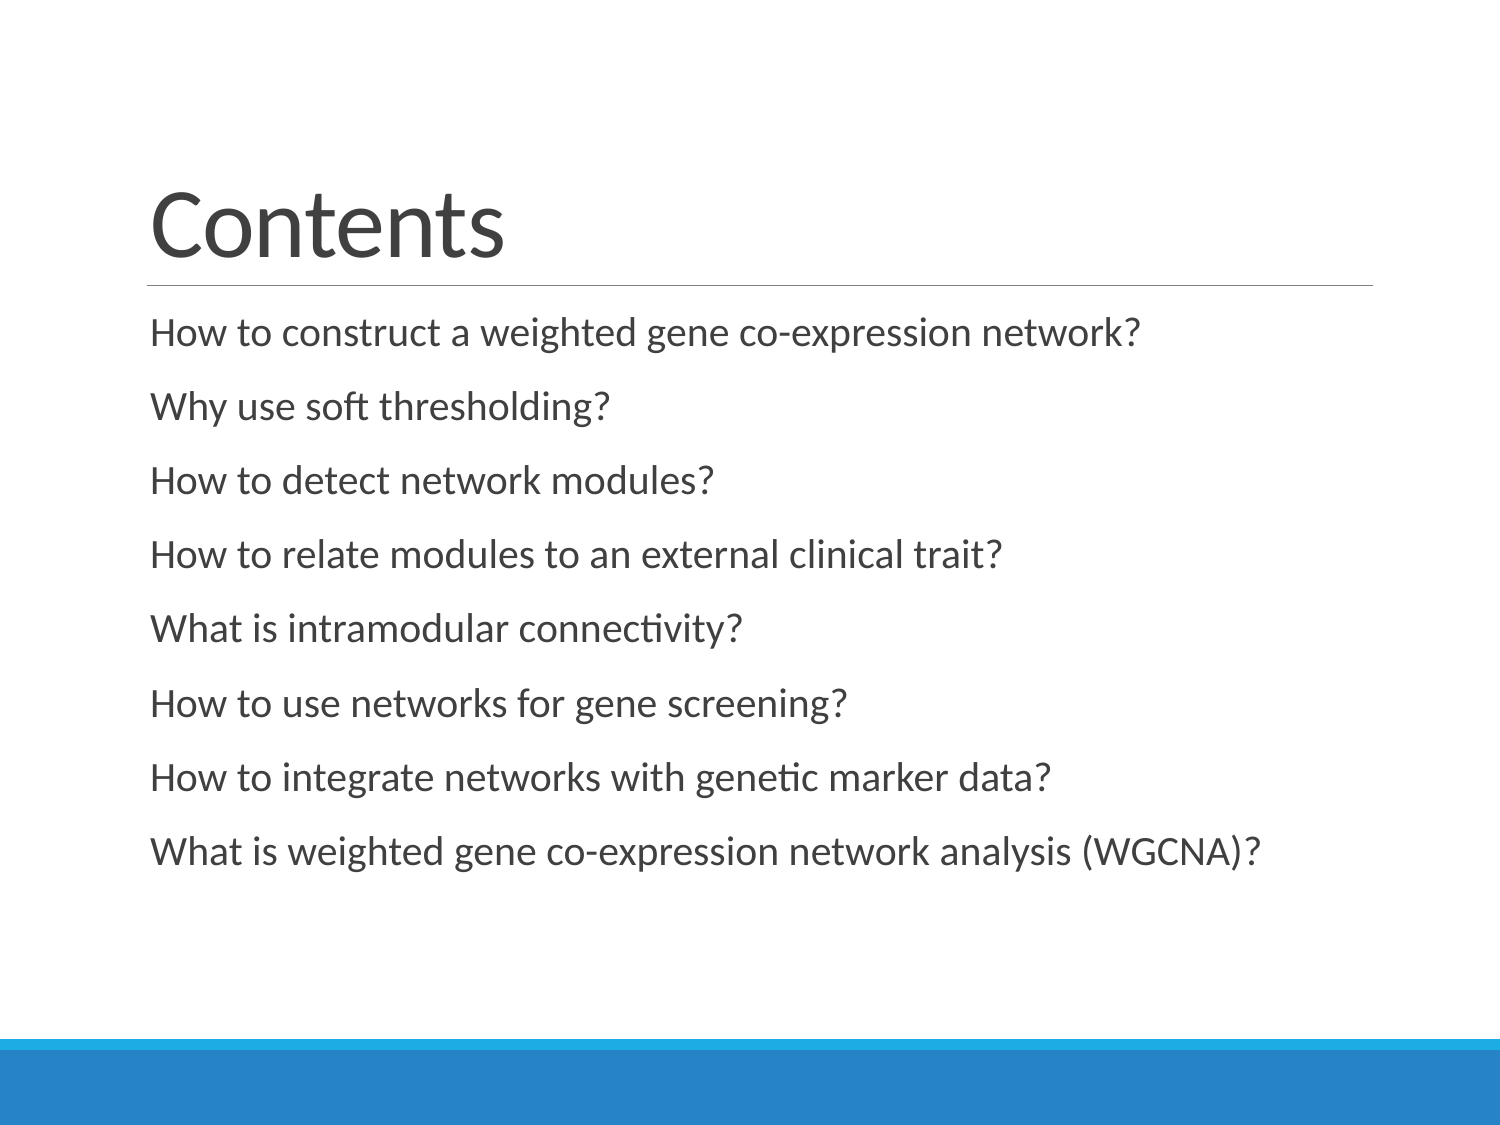

# Contents
How to construct a weighted gene co-expression network?
Why use soft thresholding?
How to detect network modules?
How to relate modules to an external clinical trait?
What is intramodular connectivity?
How to use networks for gene screening?
How to integrate networks with genetic marker data?
What is weighted gene co-expression network analysis (WGCNA)?